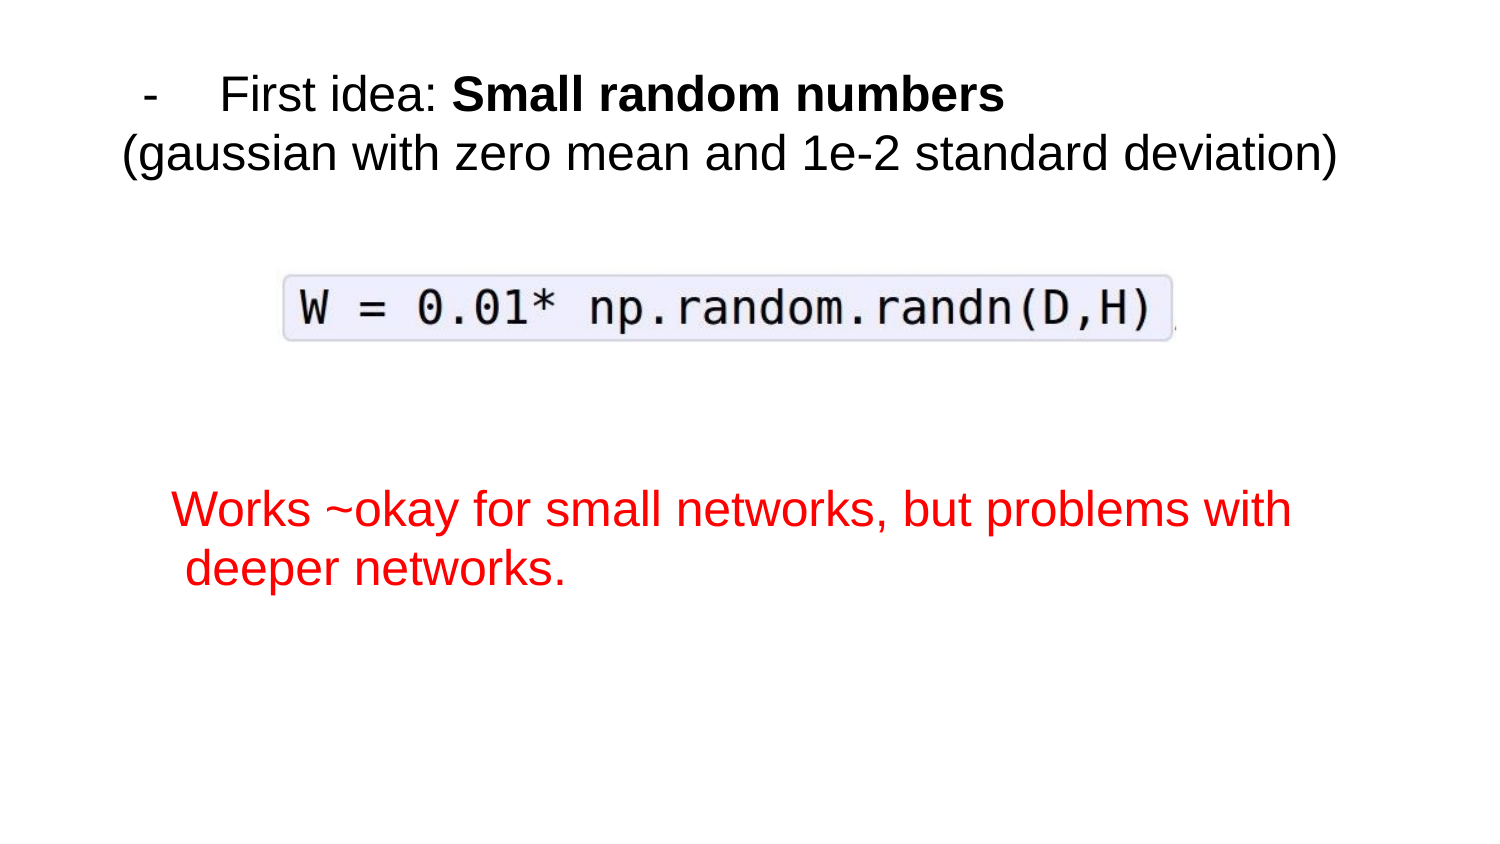

-	First idea: Small random numbers
(gaussian with zero mean and 1e-2 standard deviation)

Works ~okay for small networks, but problems with  deeper networks.
Lecture 6 - 46
3/24/2021
Fei-Fei Li & Justin Johnson & Serena Yeung	Lecture 6 -	April 19, 2018